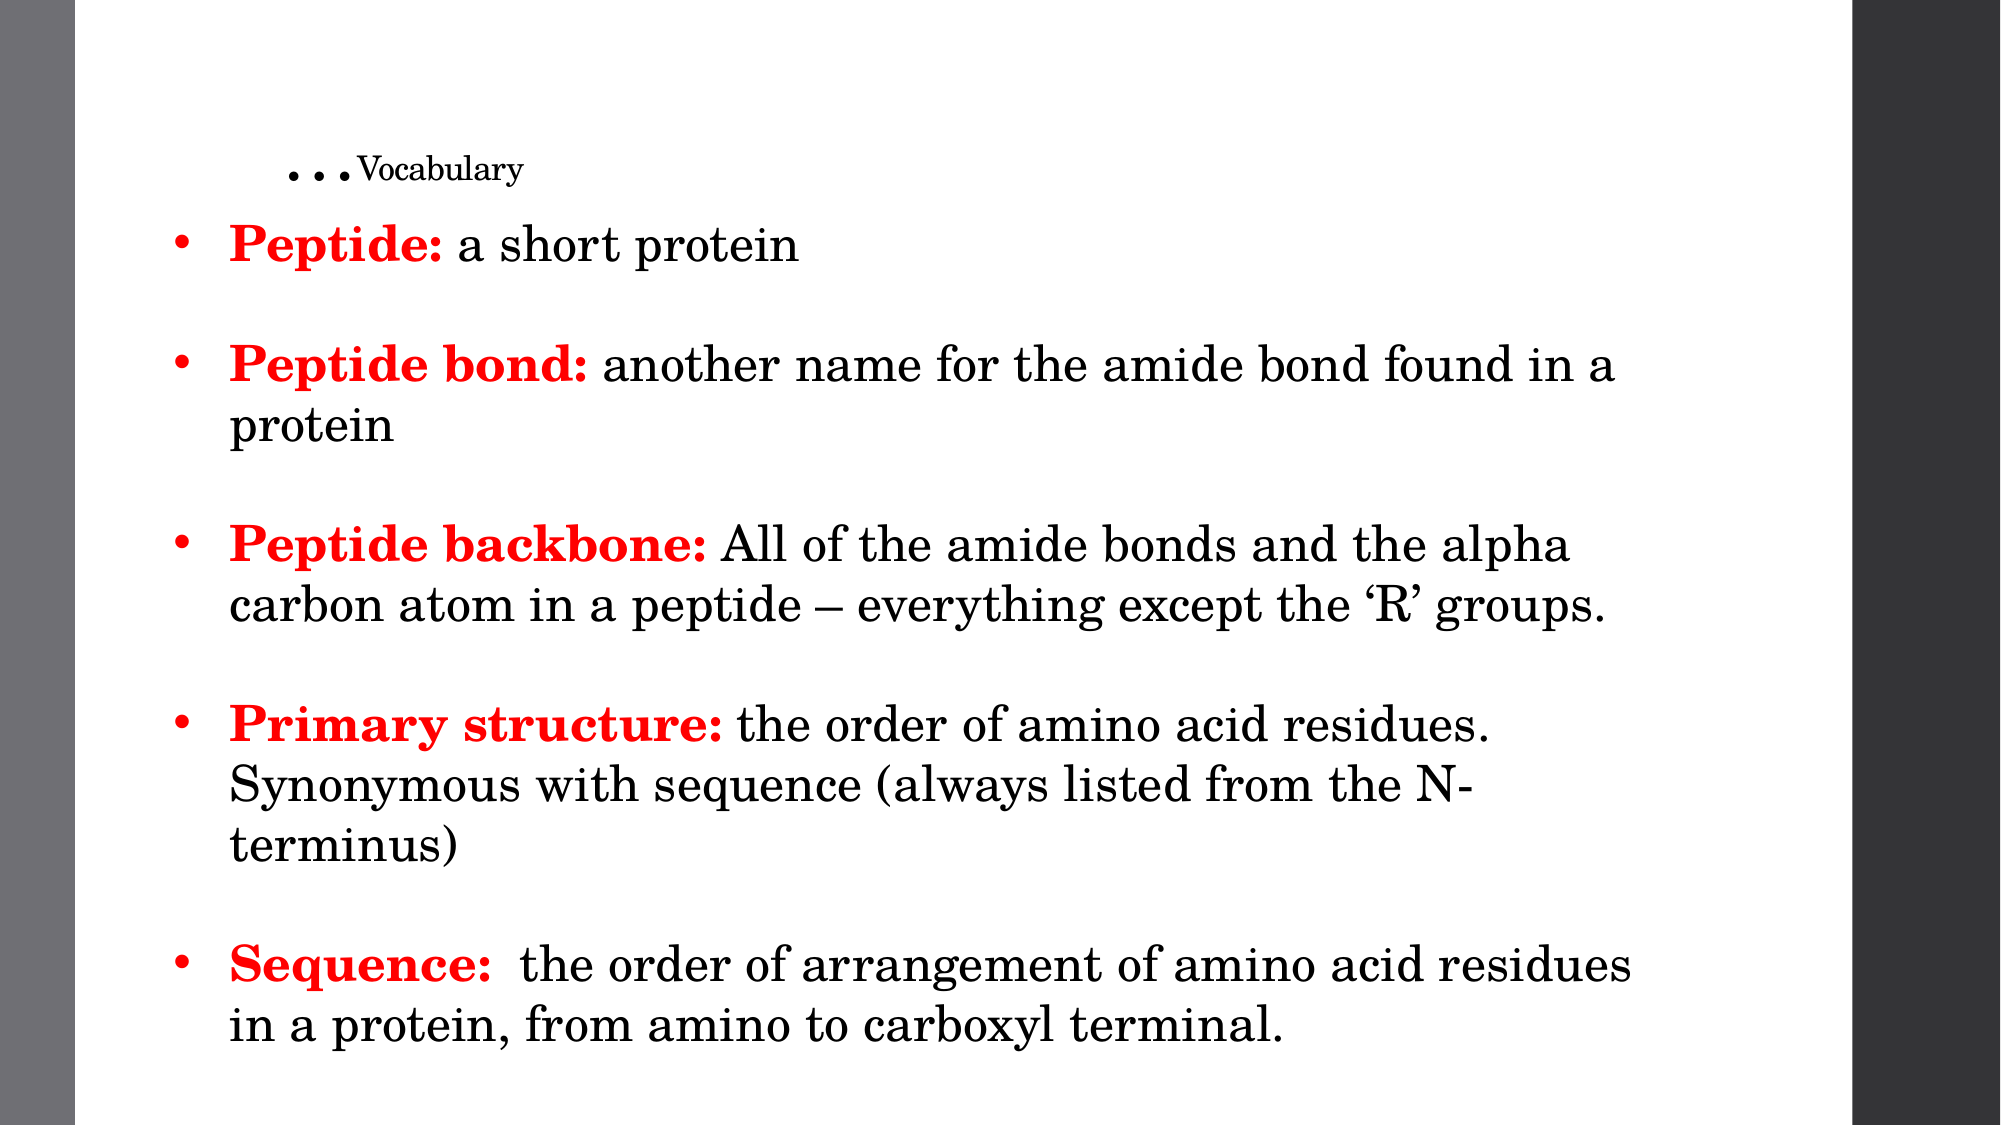

# …Vocabulary

Peptide: a short protein
Peptide bond: another name for the amide bond found in a protein

Peptide backbone: All of the amide bonds and the alpha carbon atom in a peptide – everything except the ‘R’ groups.
Primary structure: the order of amino acid residues. Synonymous with sequence (always listed from the N-terminus)
Sequence:  the order of arrangement of amino acid residues in a protein, from amino to carboxyl terminal.